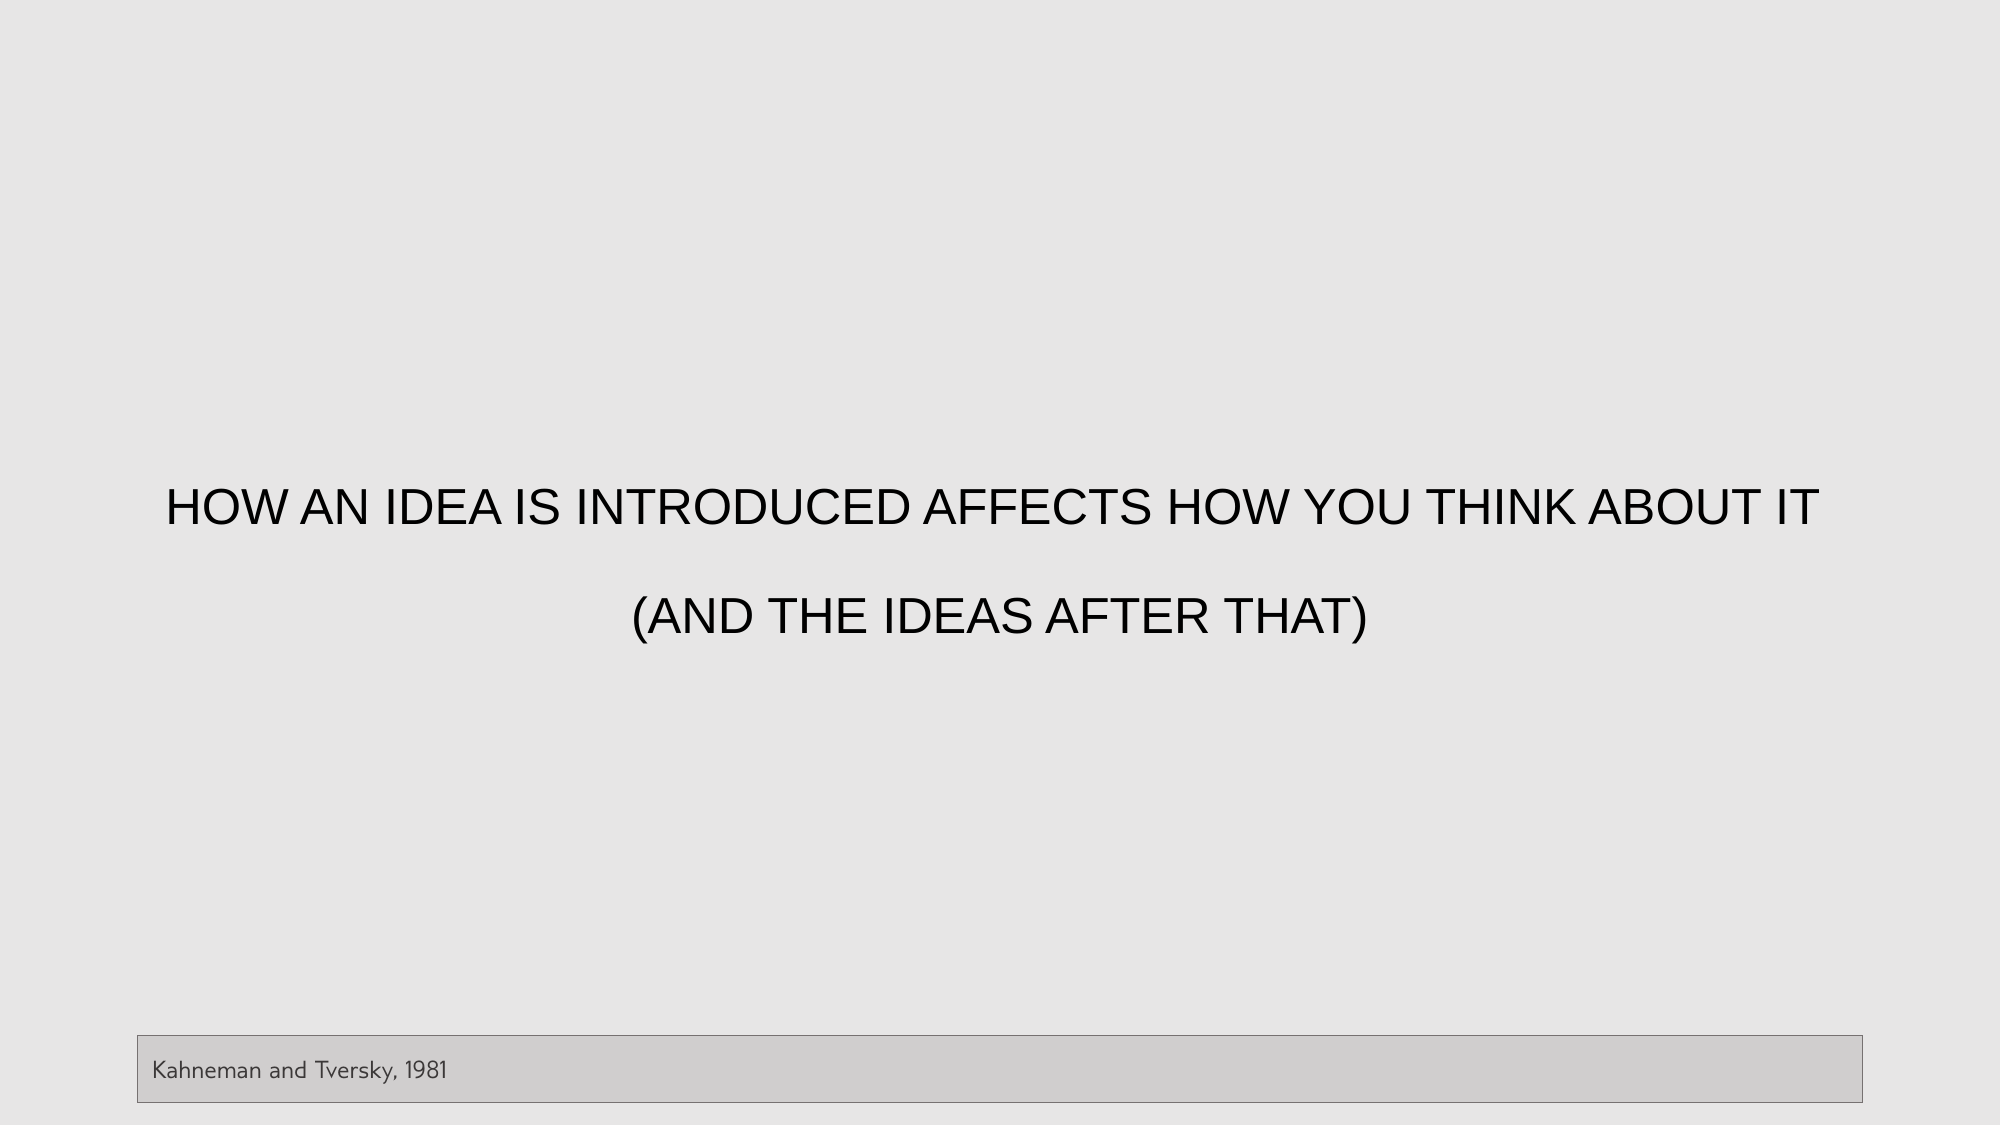

# How an idea is introduced affects how you think about it (and the ideas after that)
Kahneman and Tversky, 1981